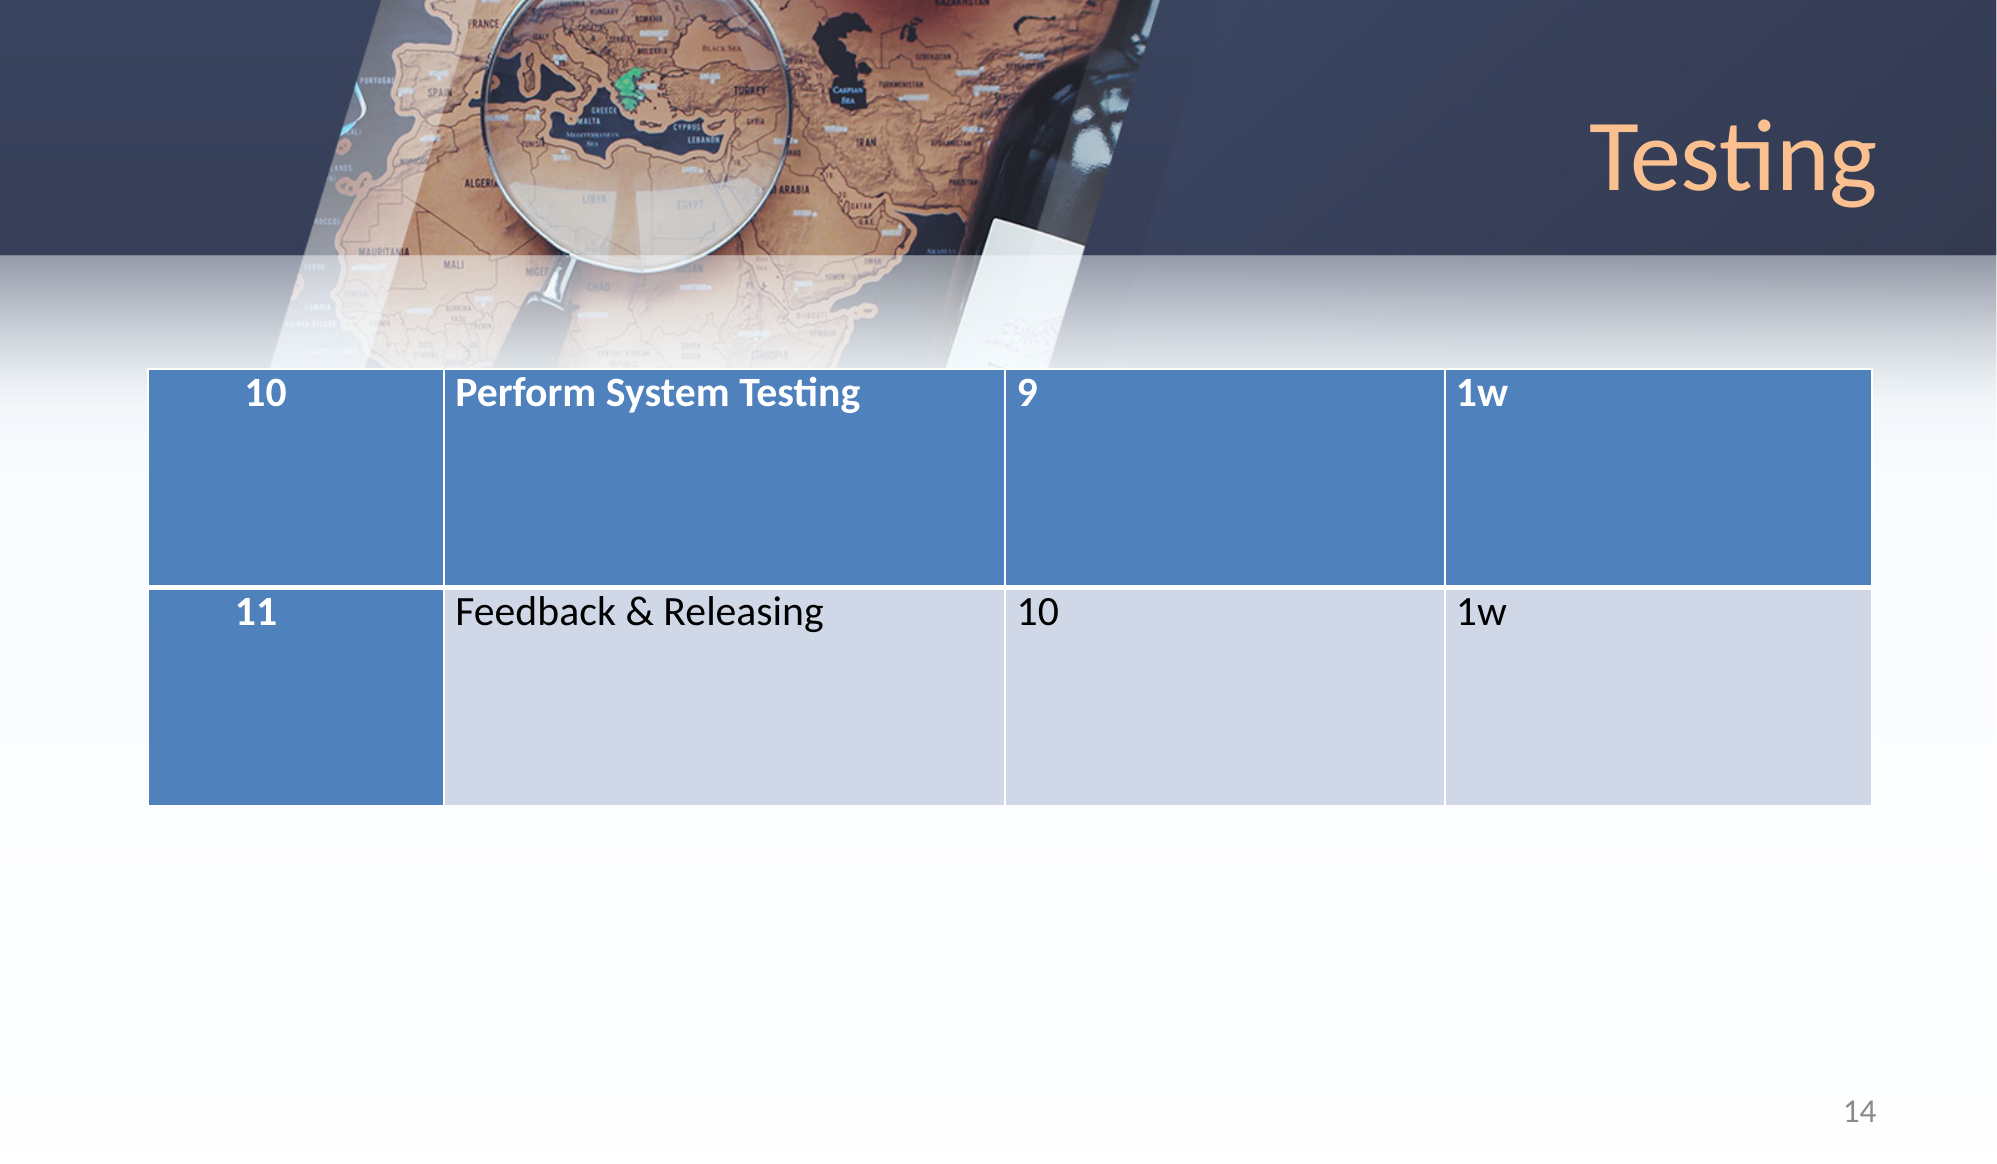

# Testing
| 10 | Perform System Testing | 9 | 1w |
| --- | --- | --- | --- |
| 11 | Feedback & Releasing | 10 | 1w |

14